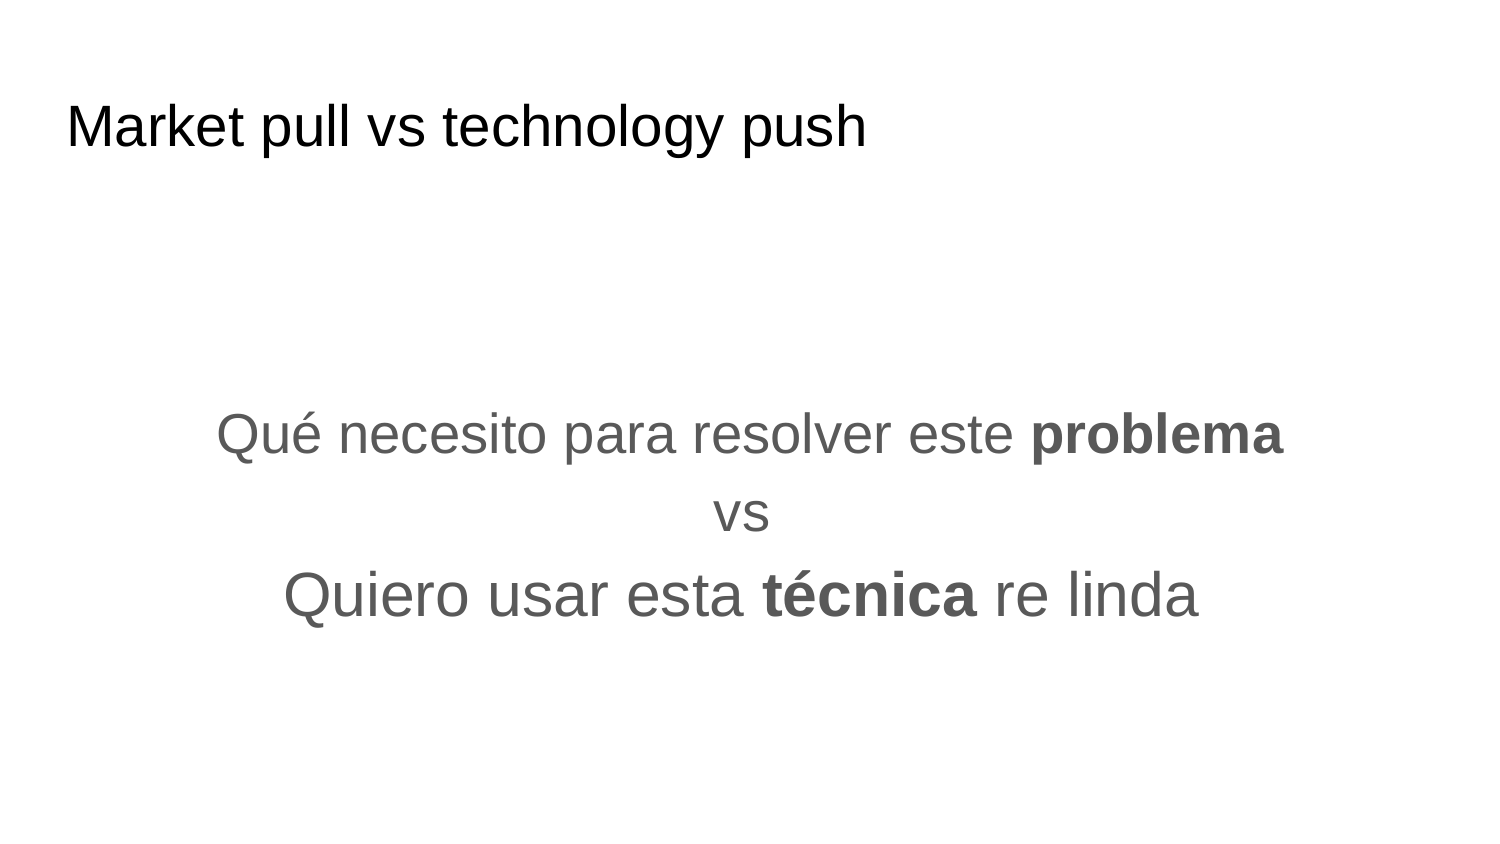

# Market pull vs technology push
Qué necesito para resolver este problema
vs
Quiero usar esta técnica re linda